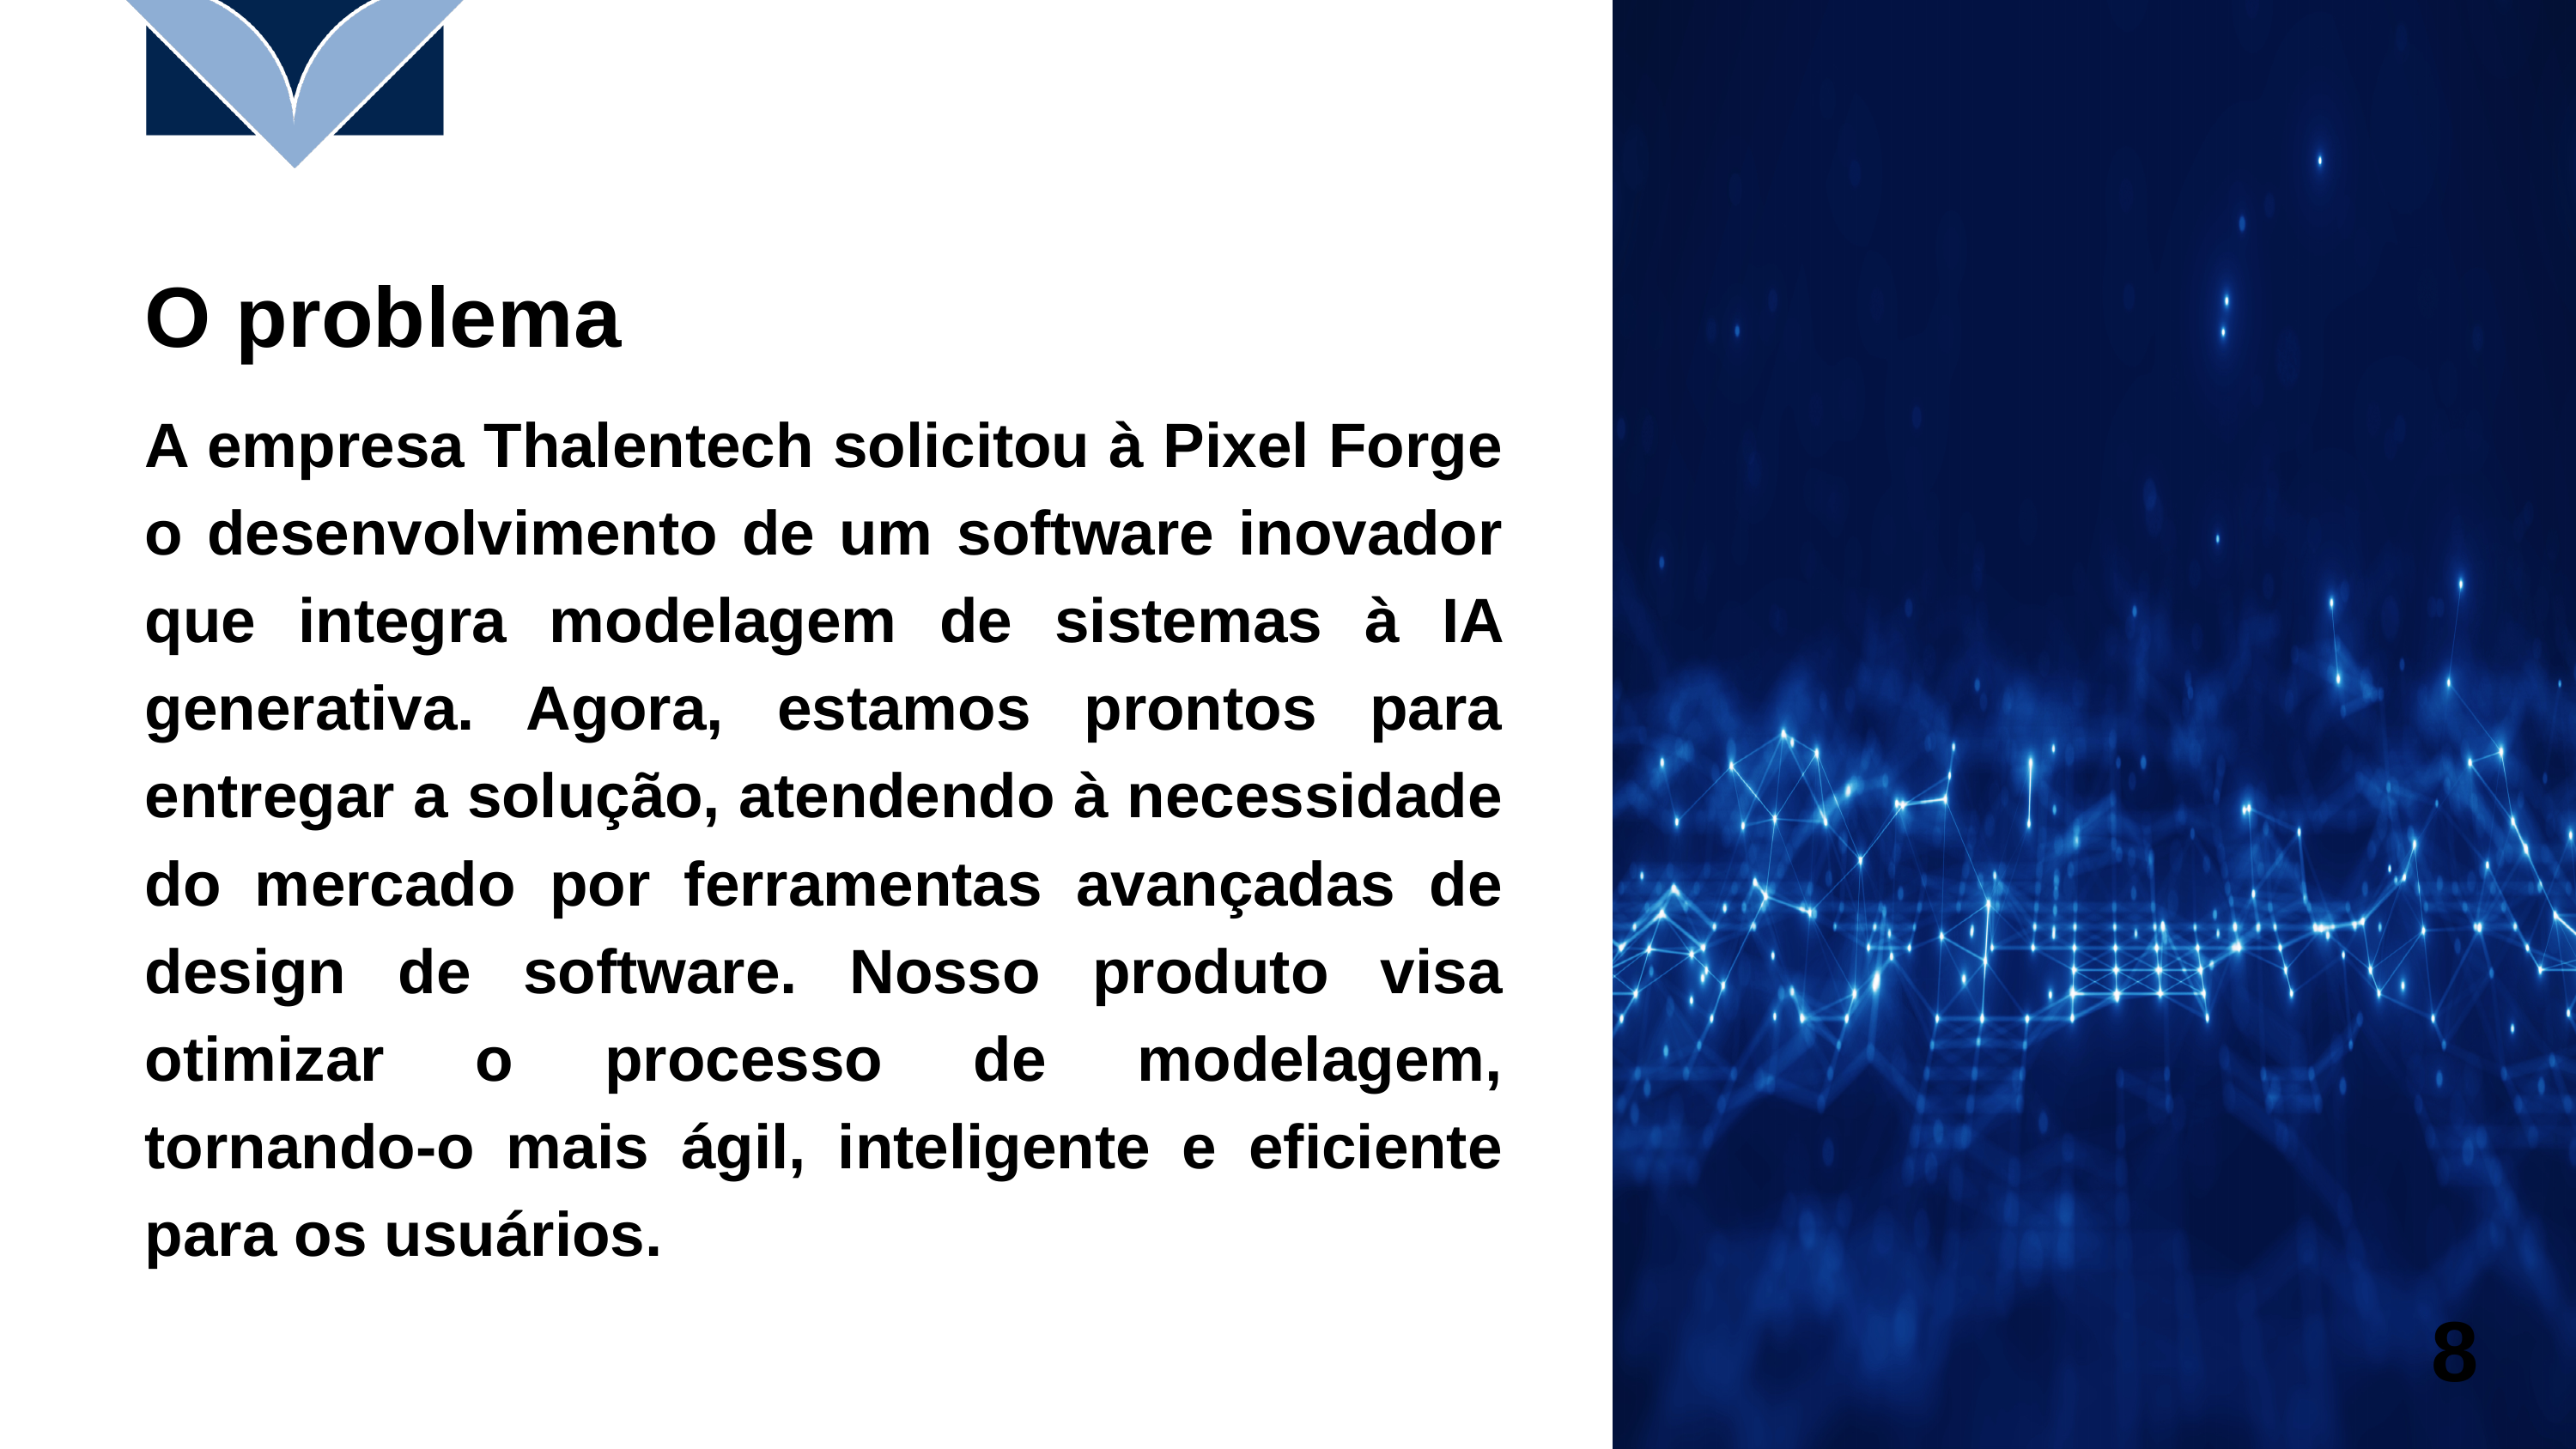

O problema
A empresa Thalentech solicitou à Pixel Forge o desenvolvimento de um software inovador que integra modelagem de sistemas à IA generativa. Agora, estamos prontos para entregar a solução, atendendo à necessidade do mercado por ferramentas avançadas de design de software. Nosso produto visa otimizar o processo de modelagem, tornando-o mais ágil, inteligente e eficiente para os usuários.
8